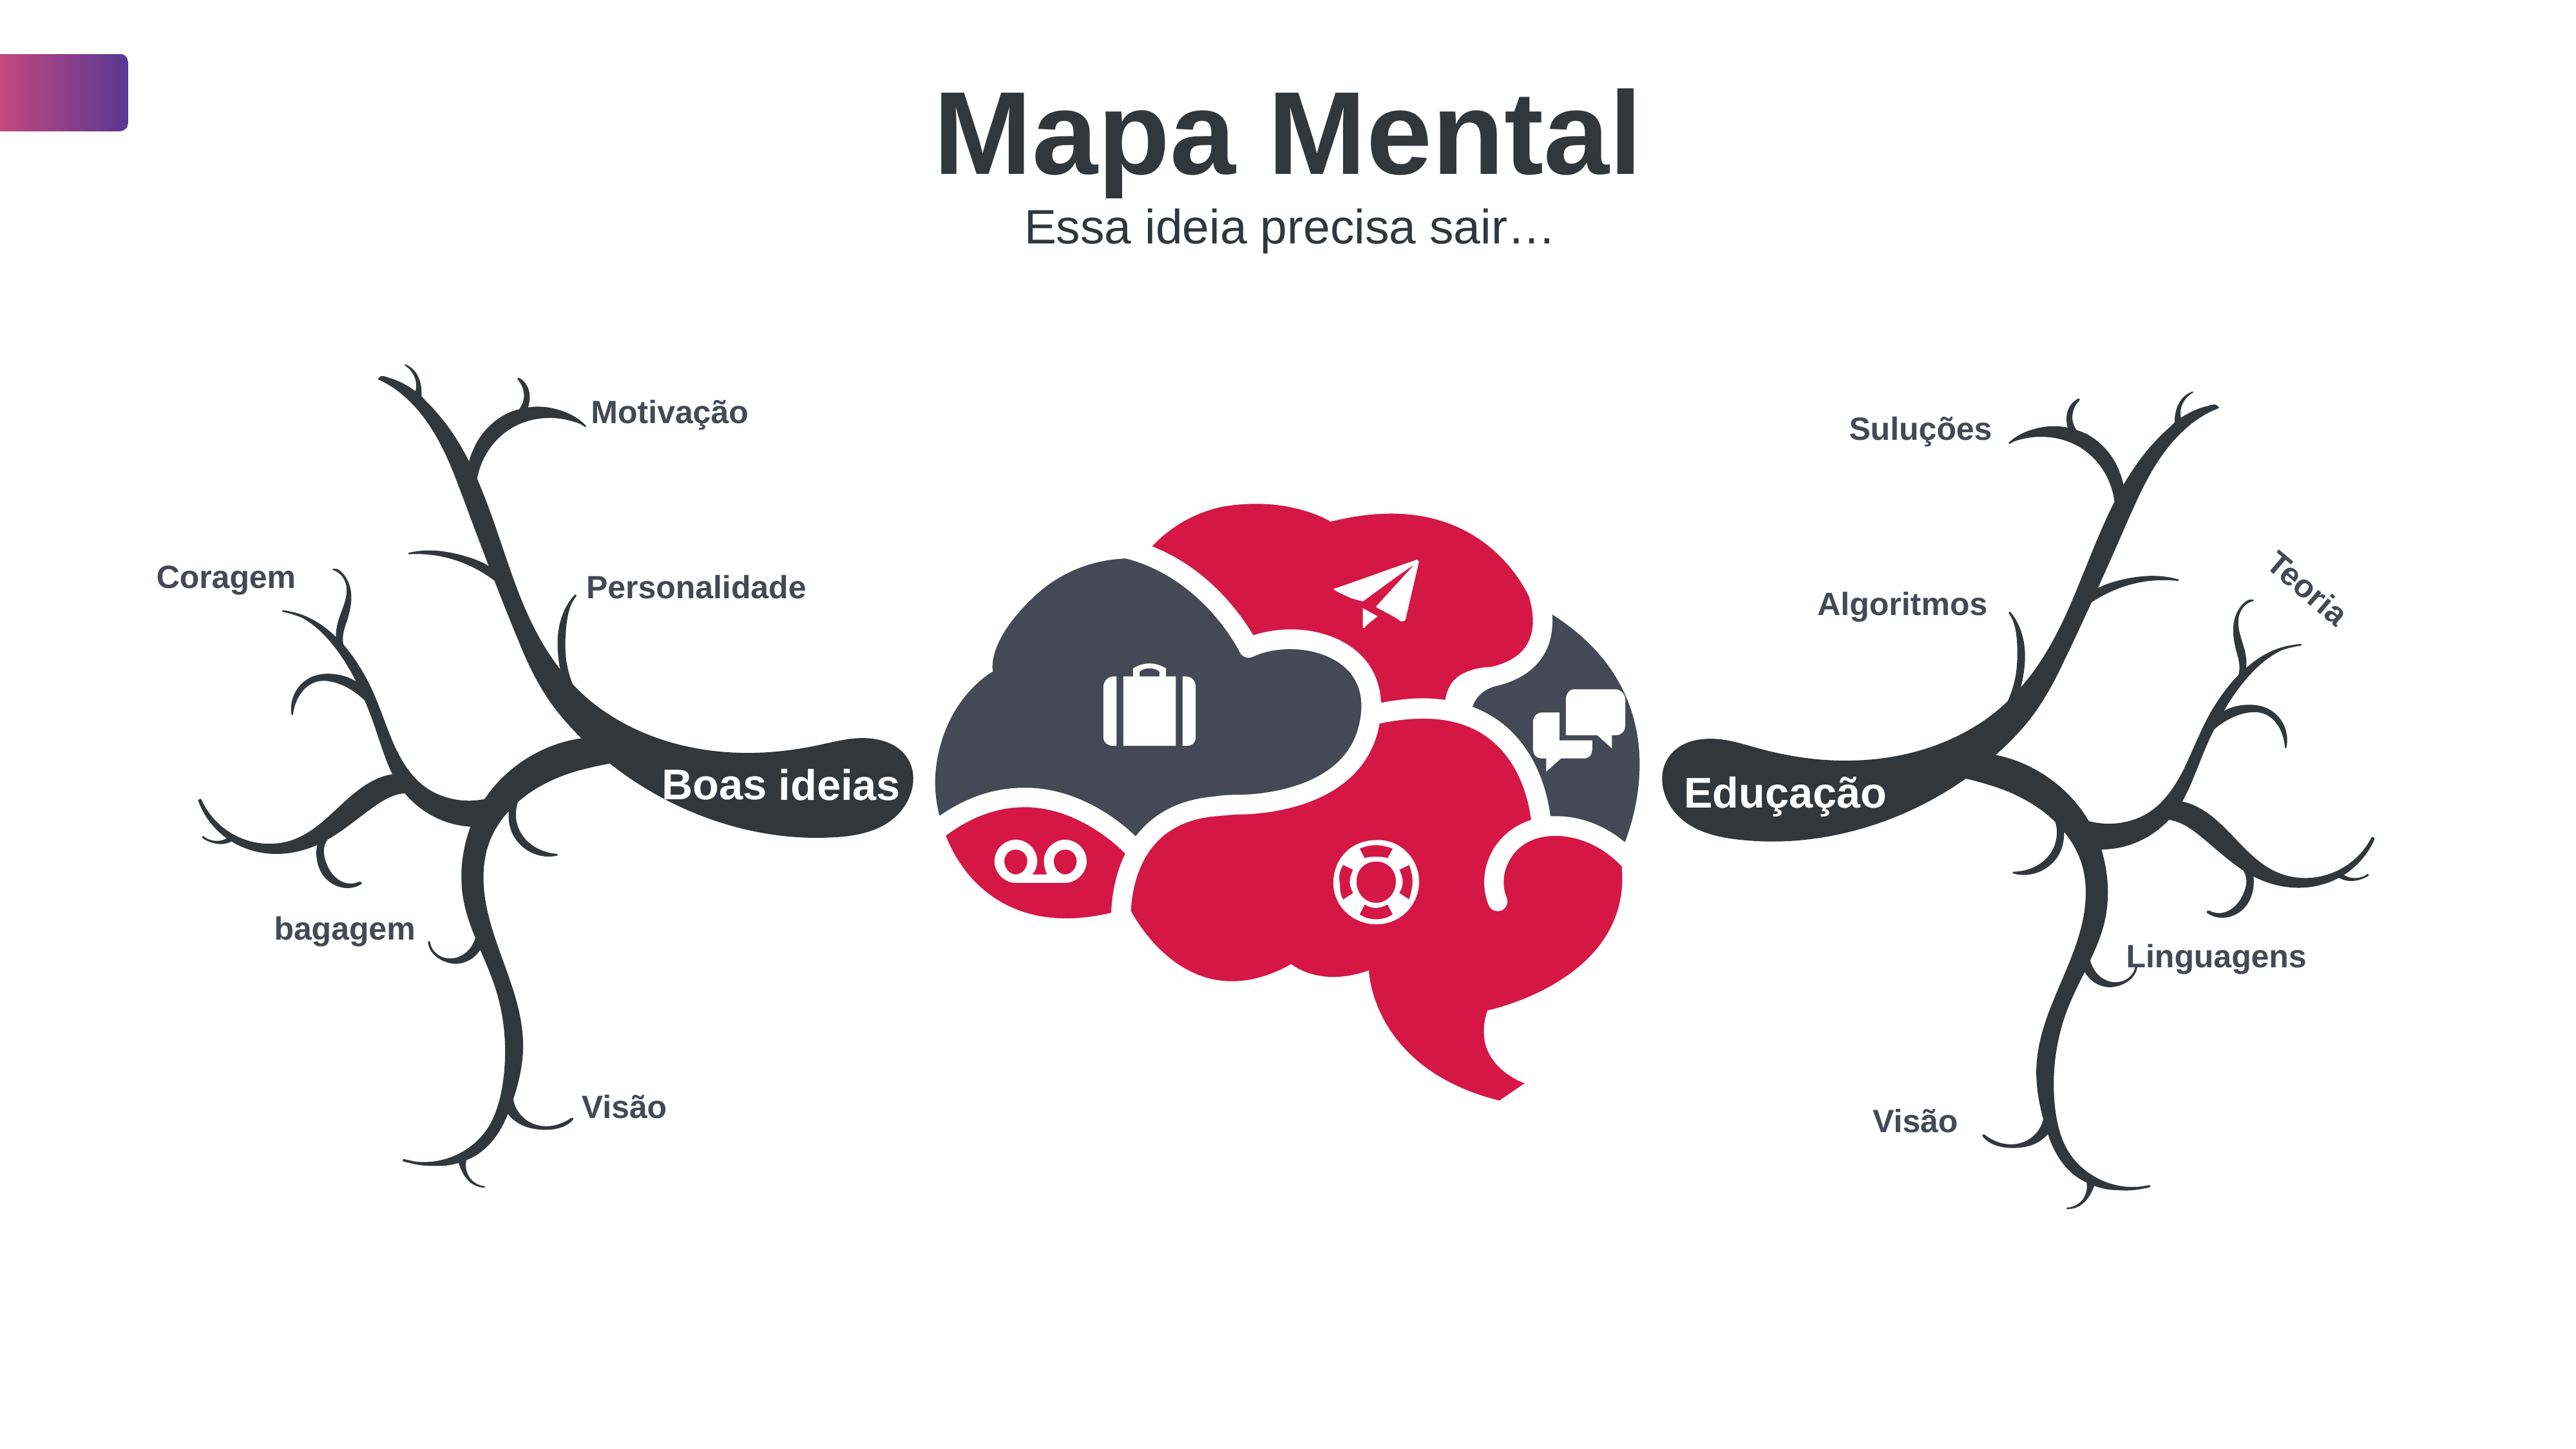

Mapa Mental
Essa ideia precisa sair…
5
Motivação
Suluções

Coragem

Personalidade
Teoria
Algoritmos

Boas ideias
Eduçação

bagagem
Linguagens
Visão
Visão